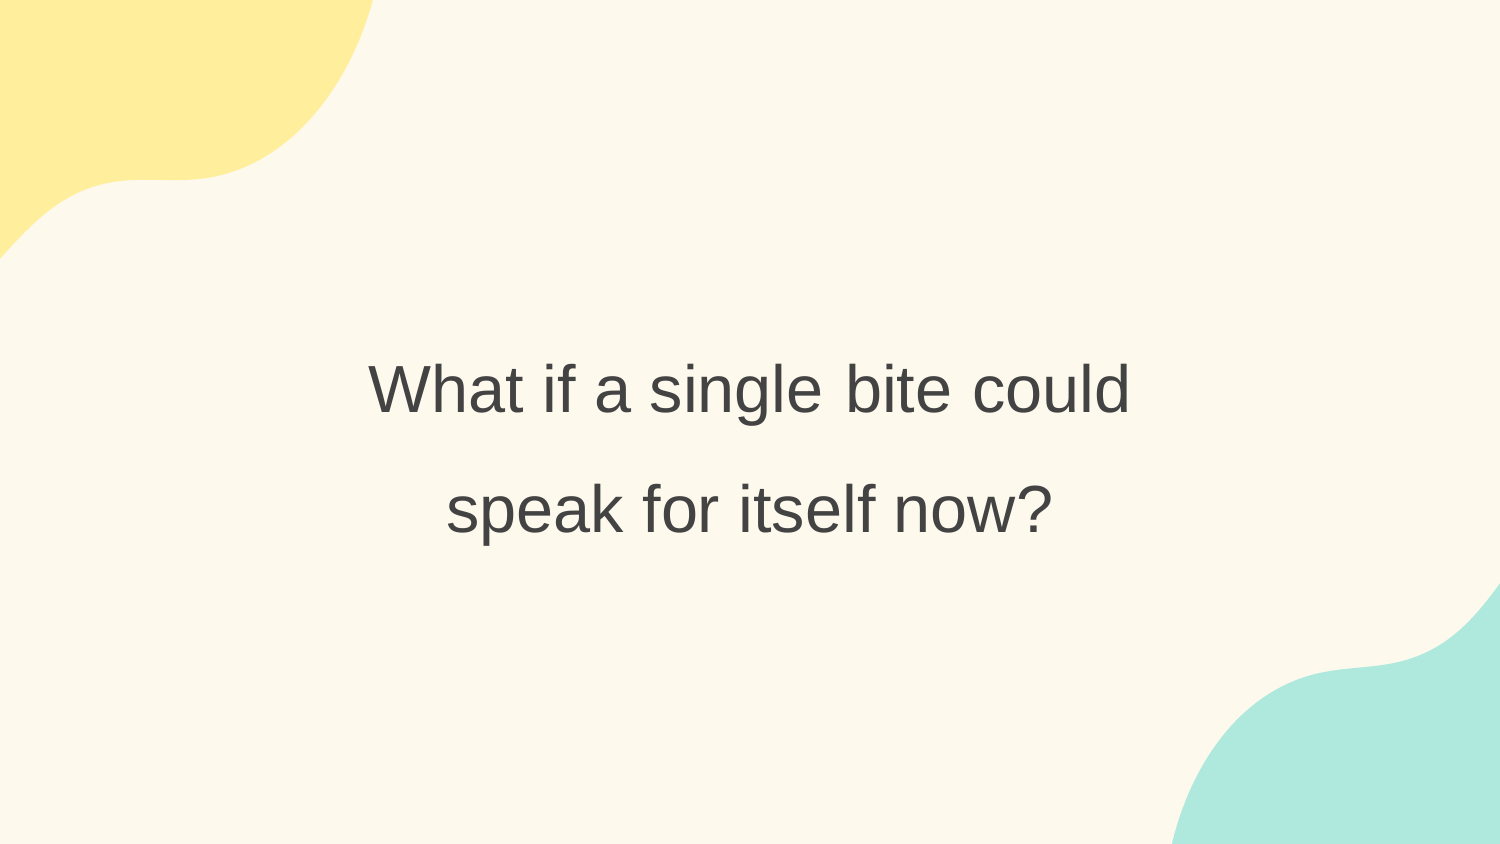

byte
What if a single        could speak for itself now?
bite